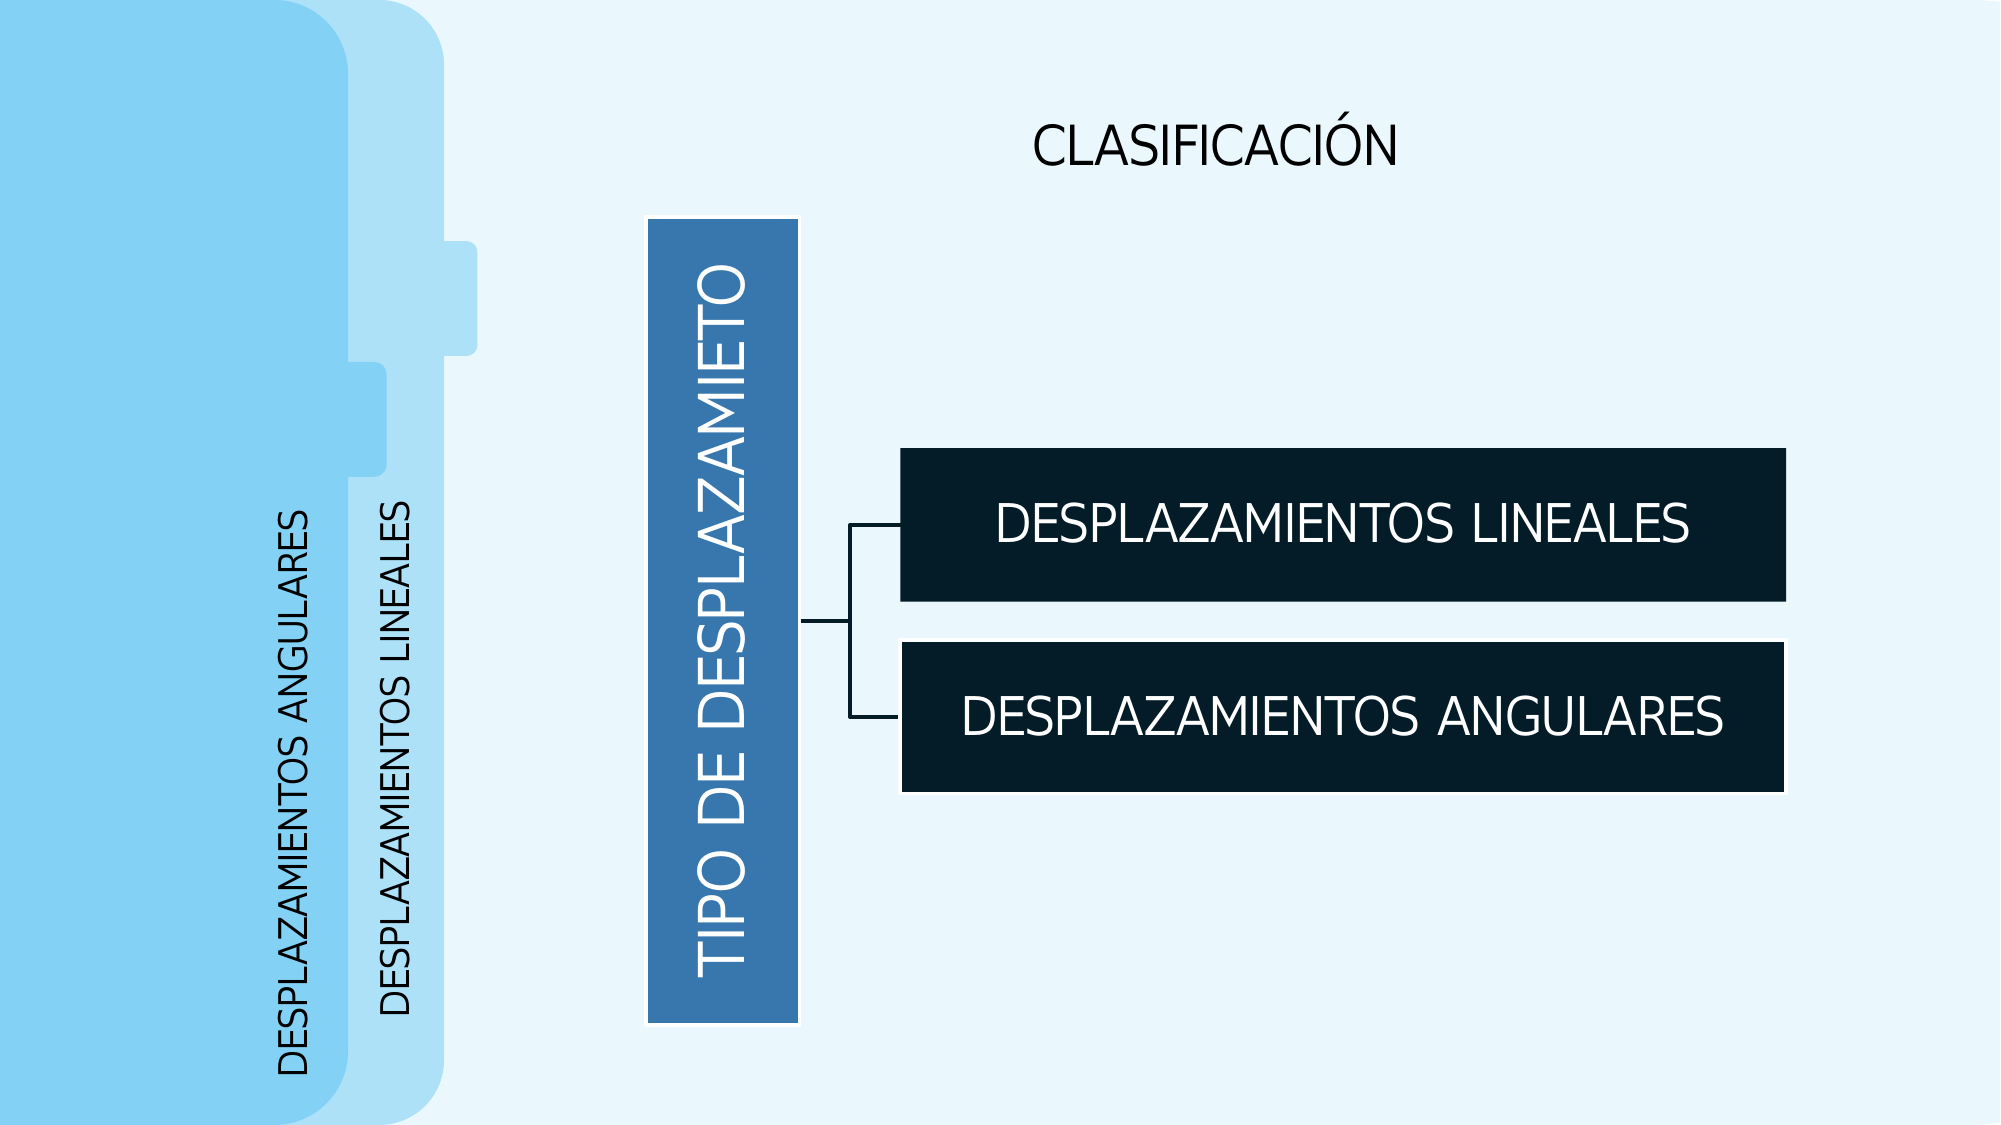

Clasificación

TIPO DE DESPLAZAMIETO
DESPLAZAMIENTOS LINEALES
DESPLAZAMIENTOS ANGULARES
DESPLAZAMIENTOS LINEALES
DESPLAZAMIENTOS ANGULARES